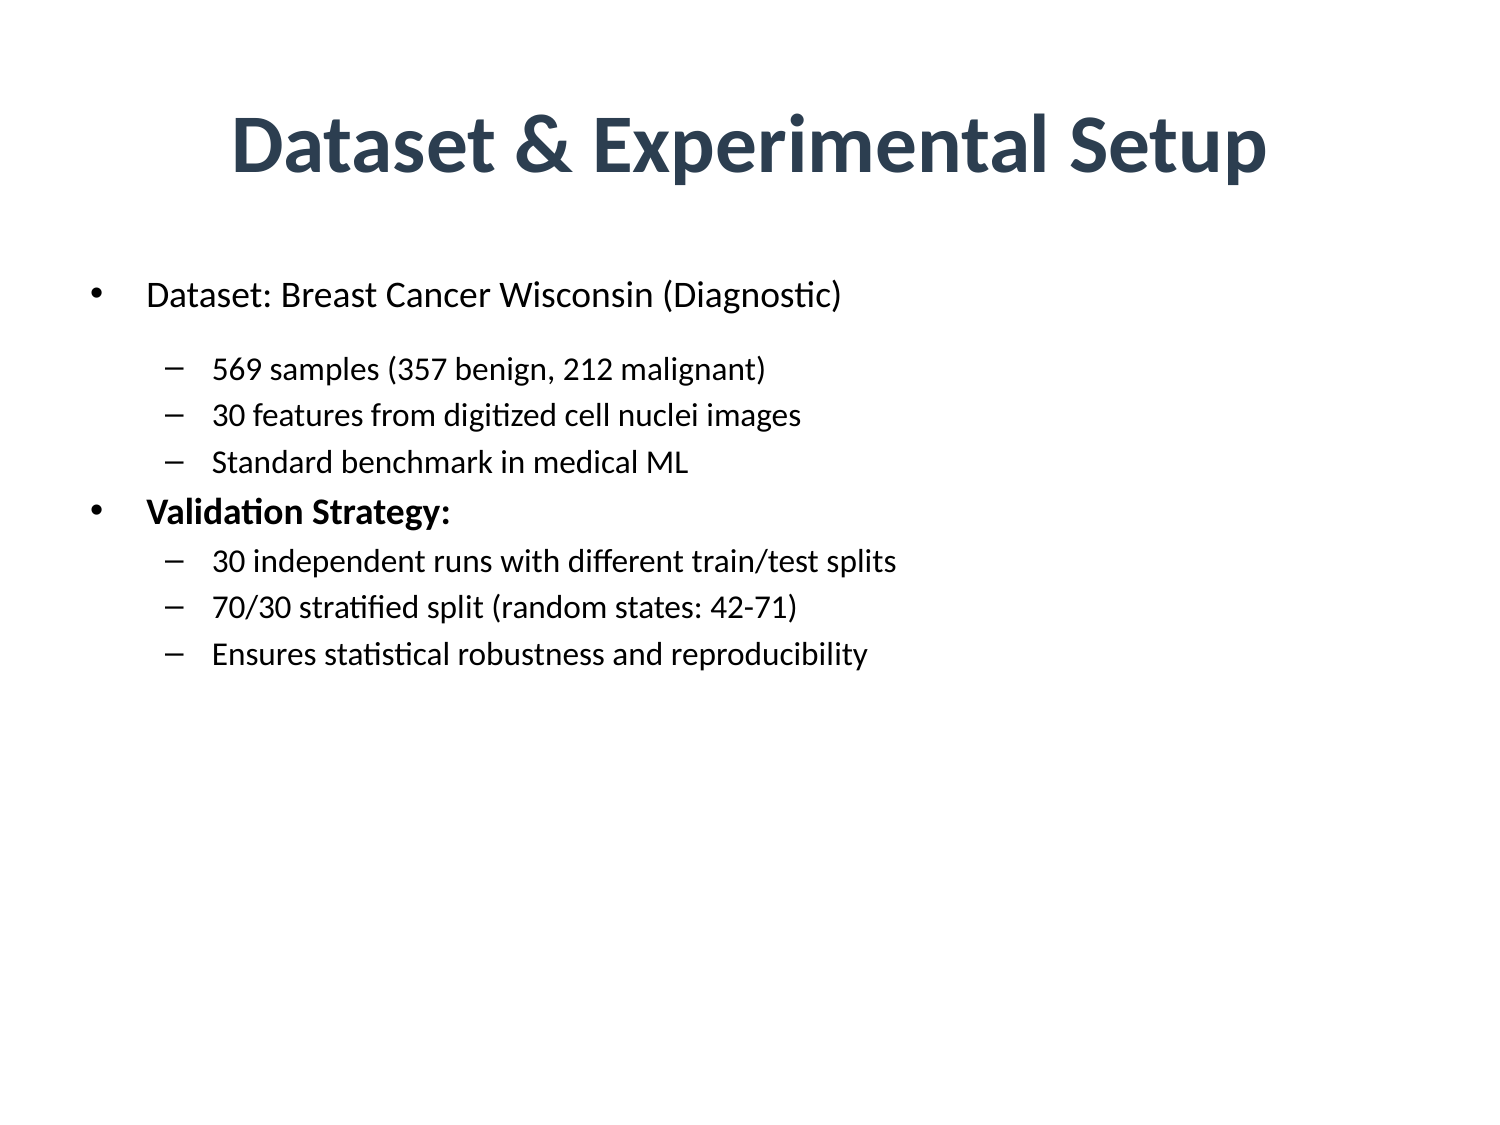

# Dataset & Experimental Setup
Dataset: Breast Cancer Wisconsin (Diagnostic)
569 samples (357 benign, 212 malignant)
30 features from digitized cell nuclei images
Standard benchmark in medical ML
Validation Strategy:
30 independent runs with different train/test splits
70/30 stratified split (random states: 42-71)
Ensures statistical robustness and reproducibility